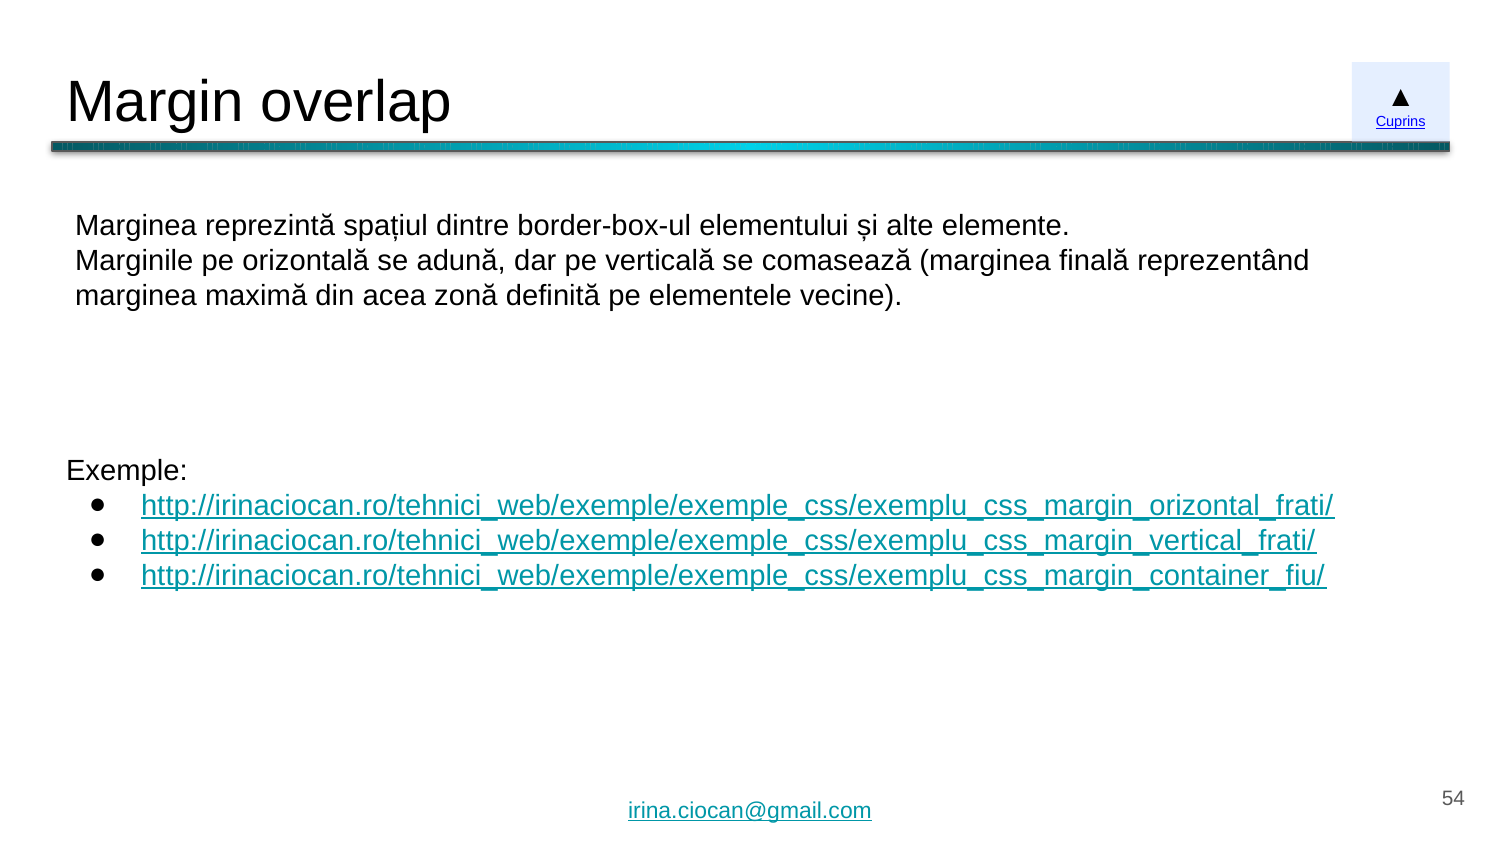

# Margin overlap
▲
Cuprins

Marginea reprezintă spațiul dintre border-box-ul elementului și alte elemente.
Marginile pe orizontală se adună, dar pe verticală se comasează (marginea finală reprezentând marginea maximă din acea zonă definită pe elementele vecine).
Exemple:
http://irinaciocan.ro/tehnici_web/exemple/exemple_css/exemplu_css_margin_orizontal_frati/
http://irinaciocan.ro/tehnici_web/exemple/exemple_css/exemplu_css_margin_vertical_frati/
http://irinaciocan.ro/tehnici_web/exemple/exemple_css/exemplu_css_margin_container_fiu/
54
irina.ciocan@gmail.com